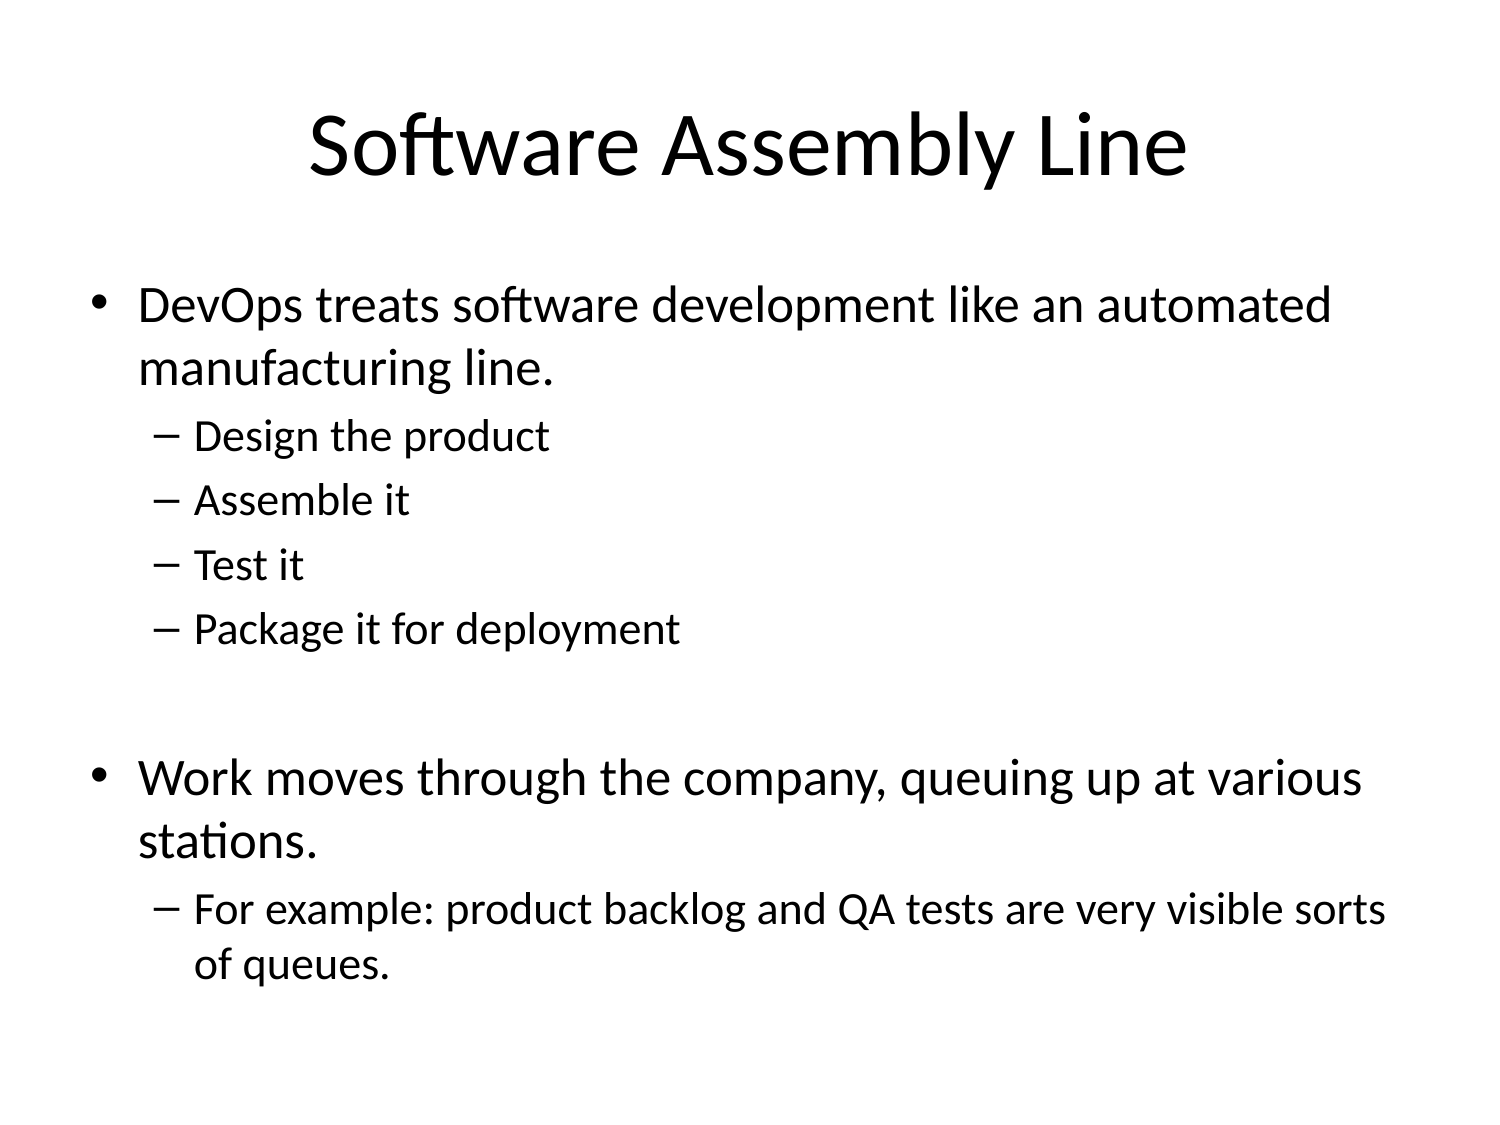

# Software Assembly Line
DevOps treats software development like an automated manufacturing line.
Design the product
Assemble it
Test it
Package it for deployment

Work moves through the company, queuing up at various stations.
For example: product backlog and QA tests are very visible sorts of queues.